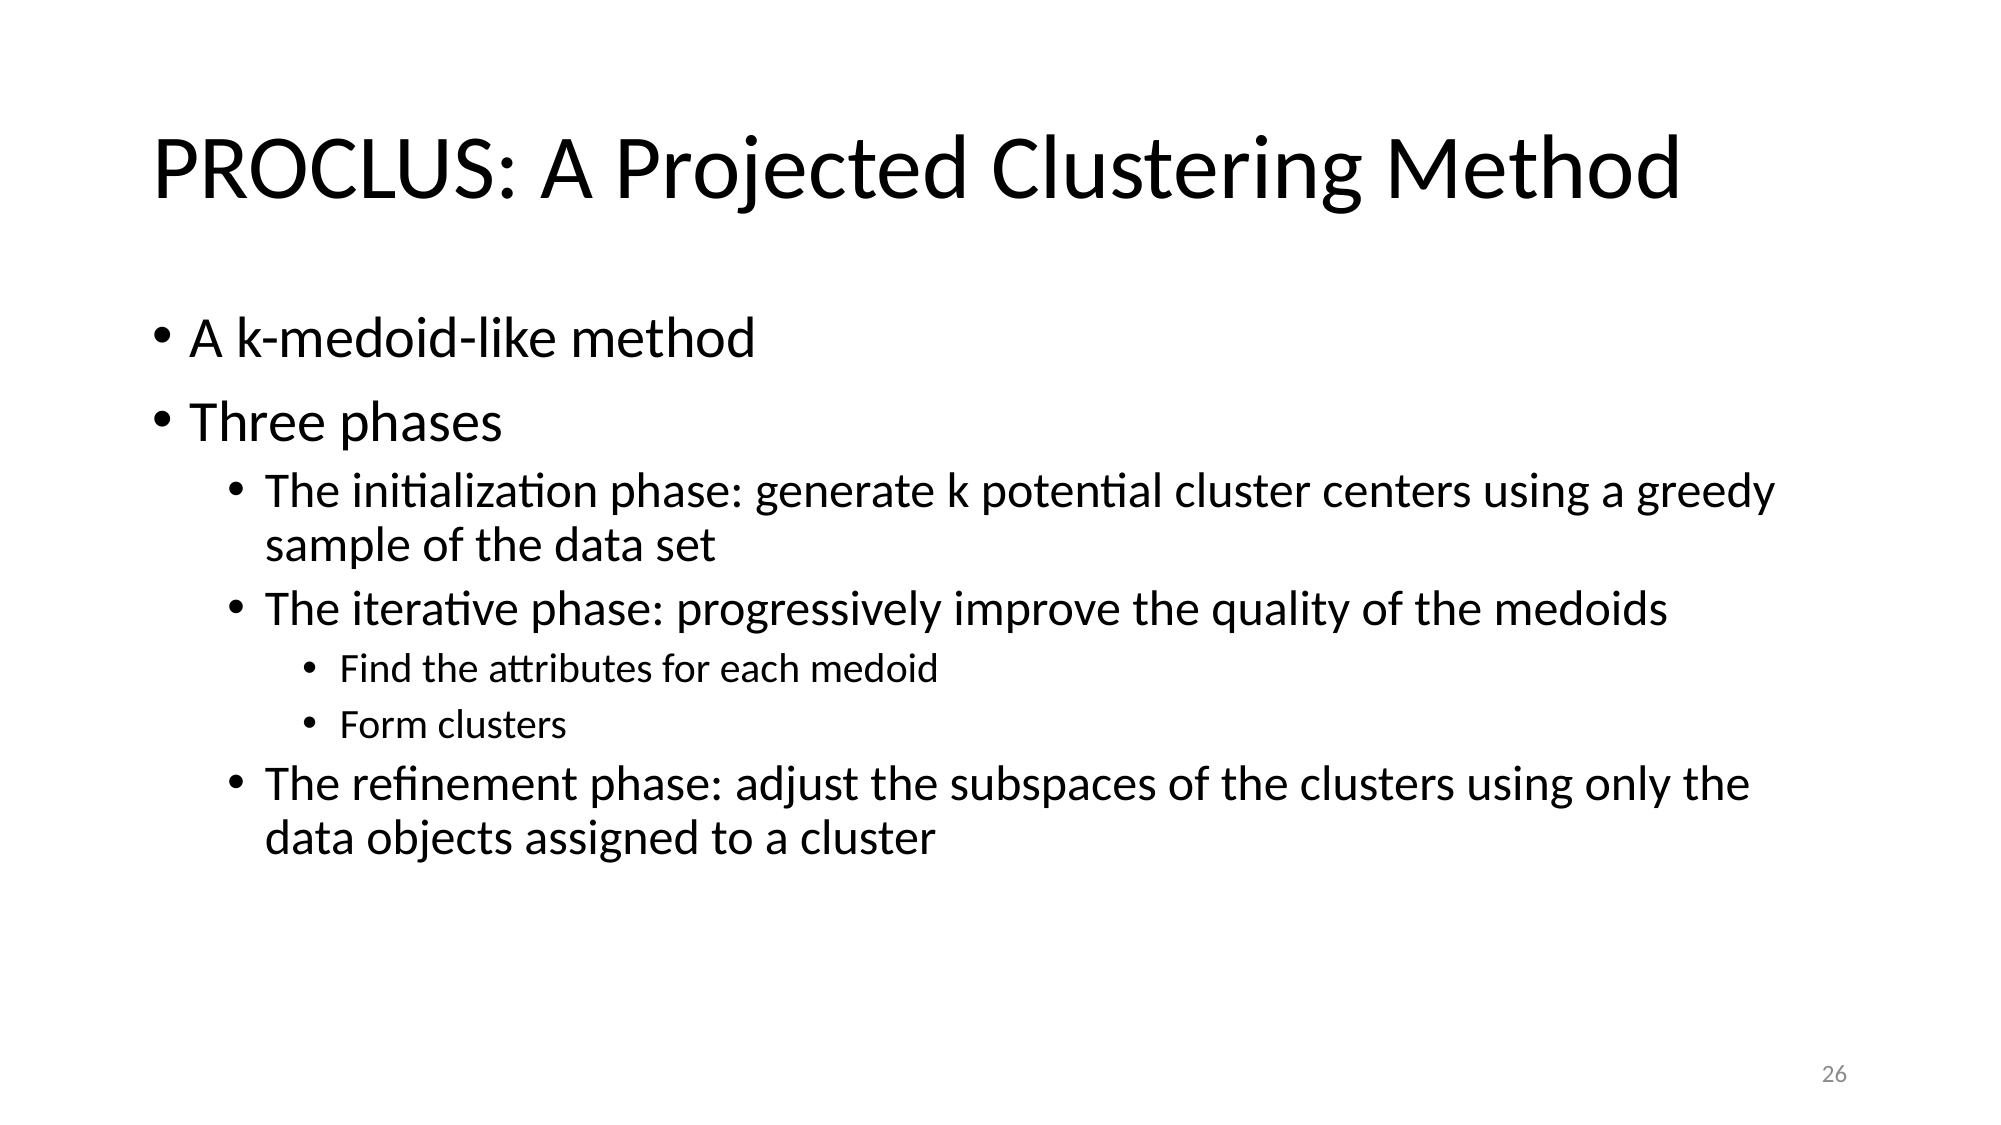

# PROCLUS: A Projected Clustering Method
A k-medoid-like method
Three phases
The initialization phase: generate k potential cluster centers using a greedy sample of the data set
The iterative phase: progressively improve the quality of the medoids
Find the attributes for each medoid
Form clusters
The refinement phase: adjust the subspaces of the clusters using only the data objects assigned to a cluster
26